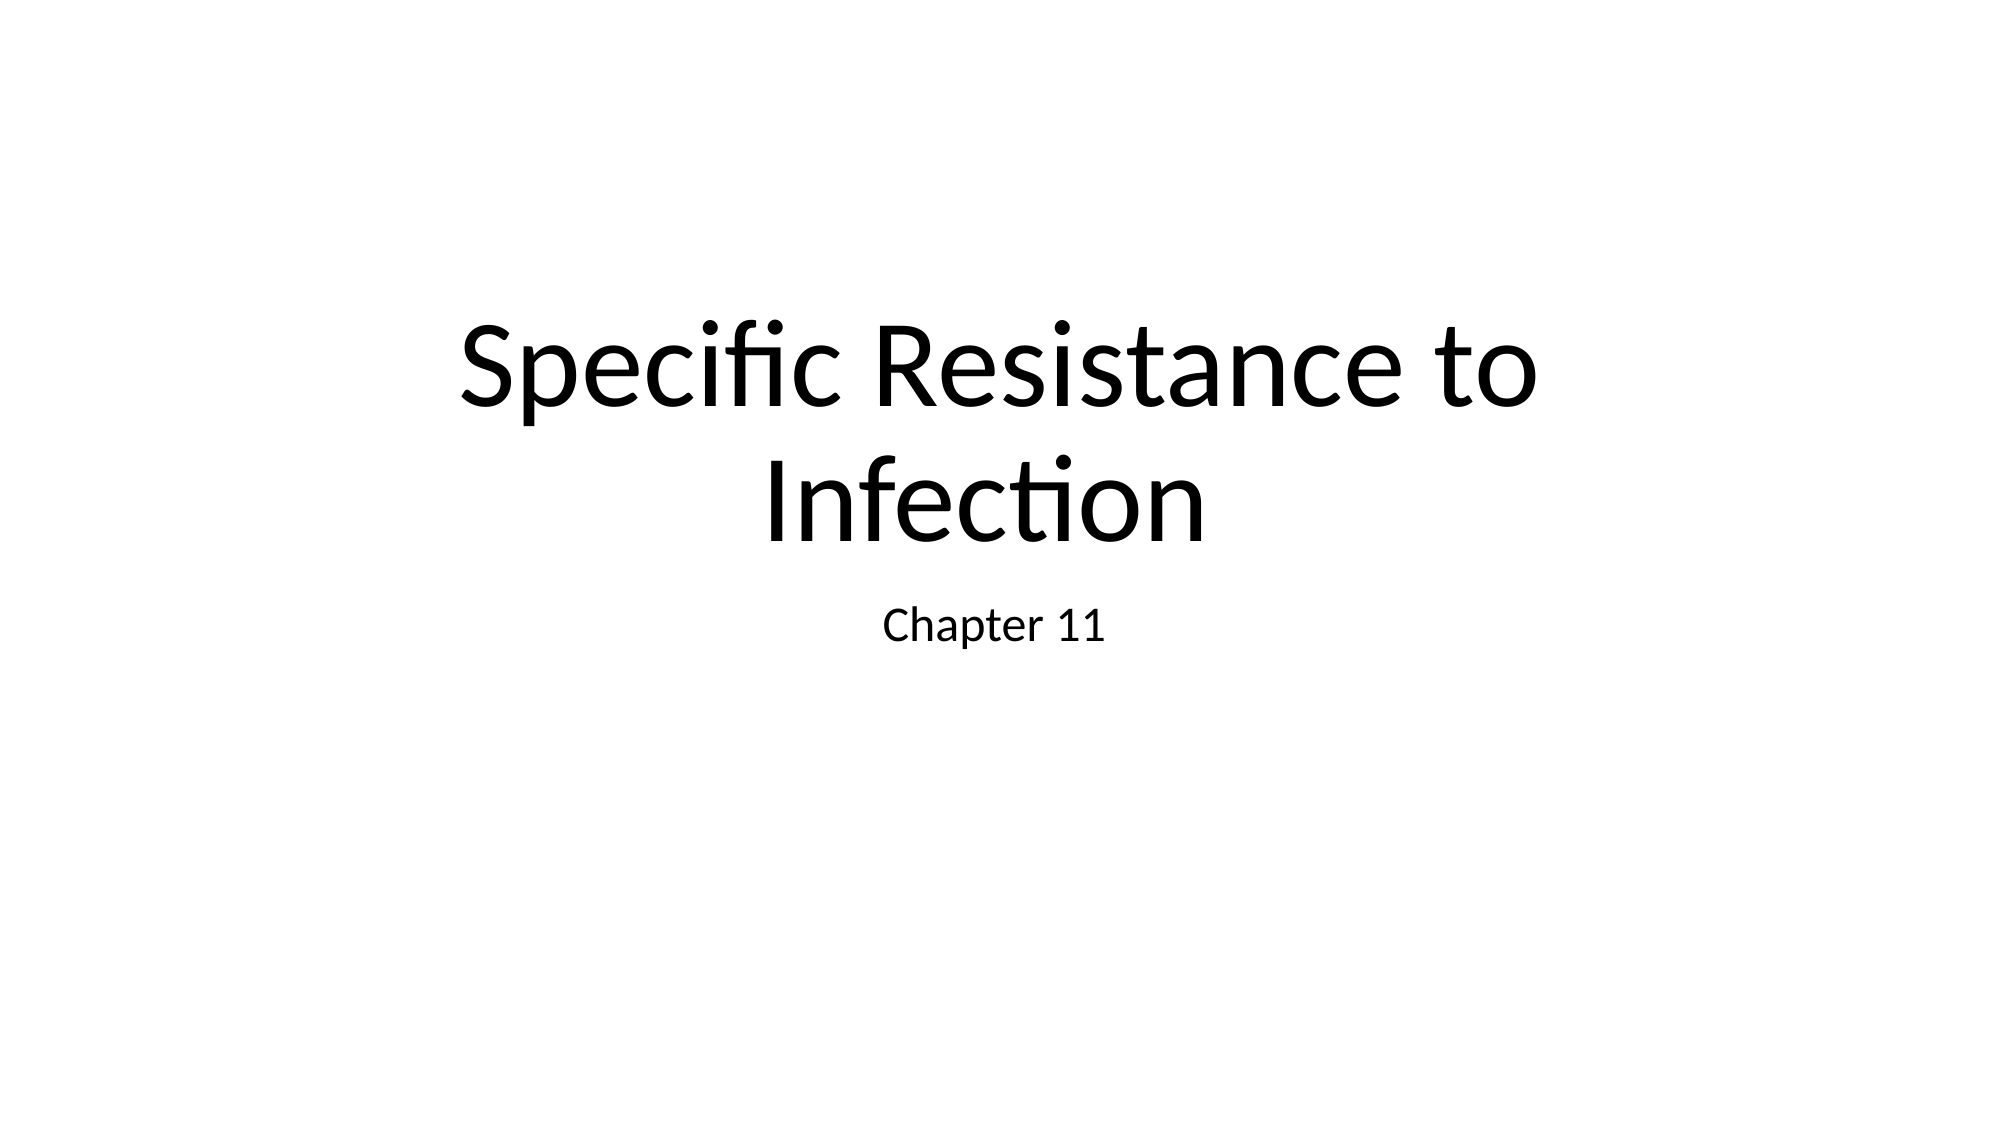

# Specific Resistance to Infection
Chapter 11